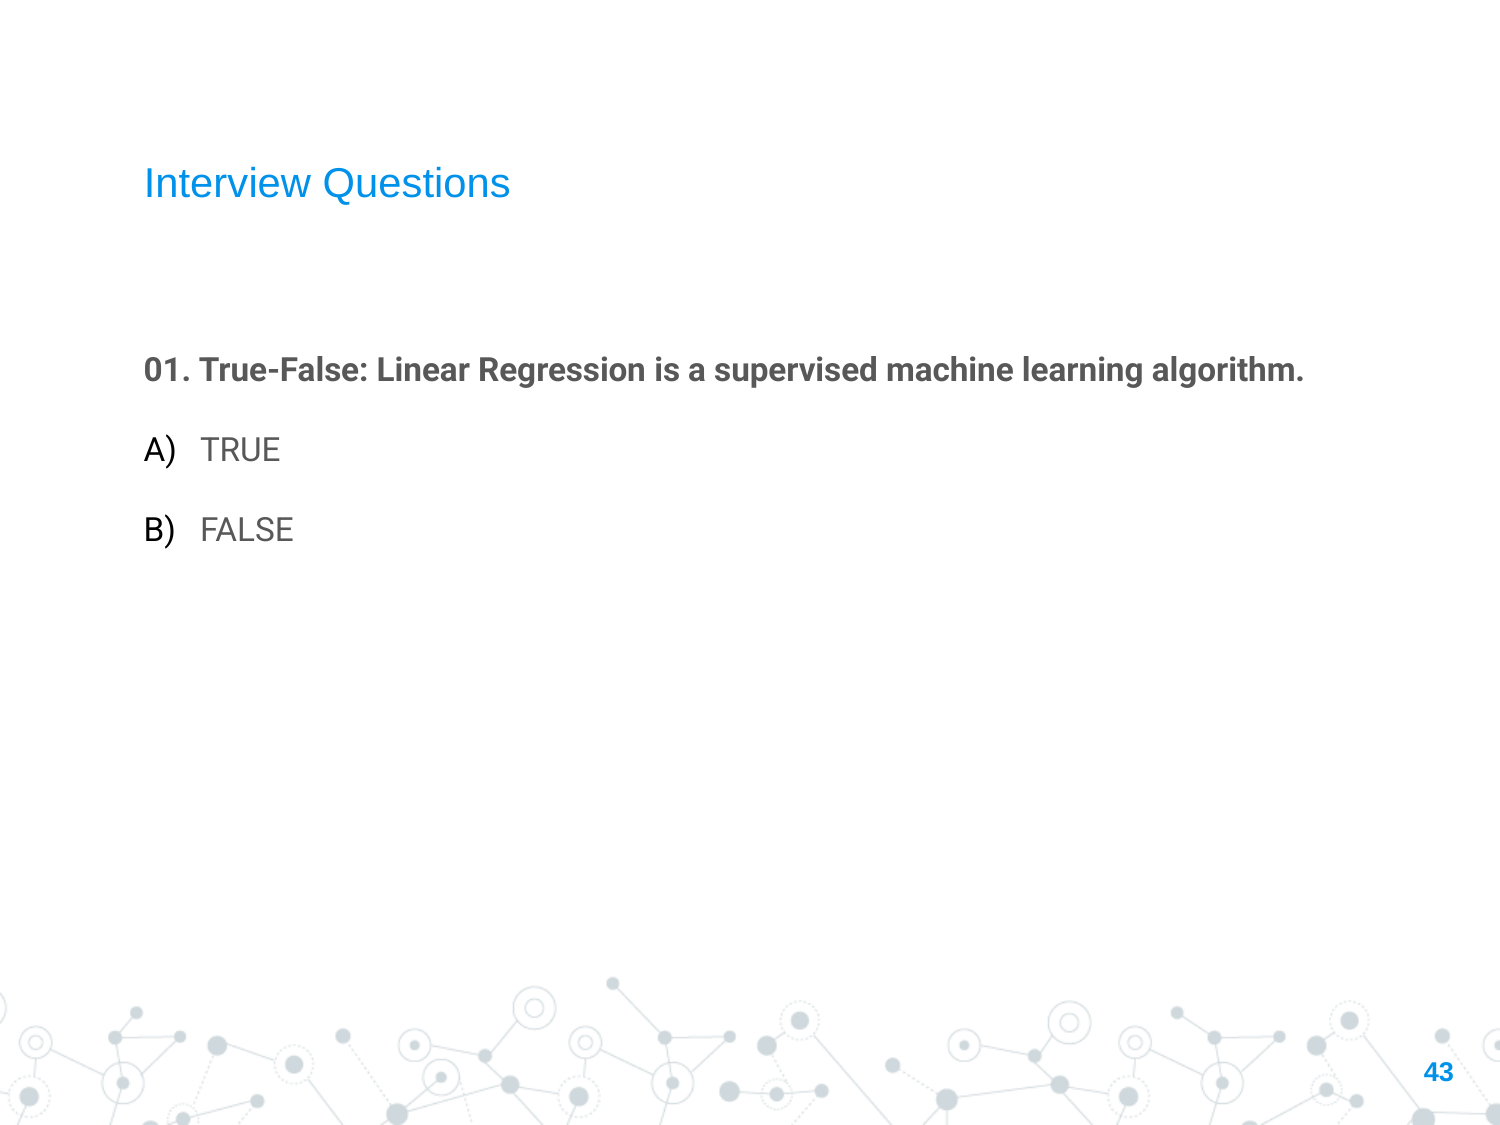

# Interview Questions
01. True-False: Linear Regression is a supervised machine learning algorithm.

TRUE

FALSE
43